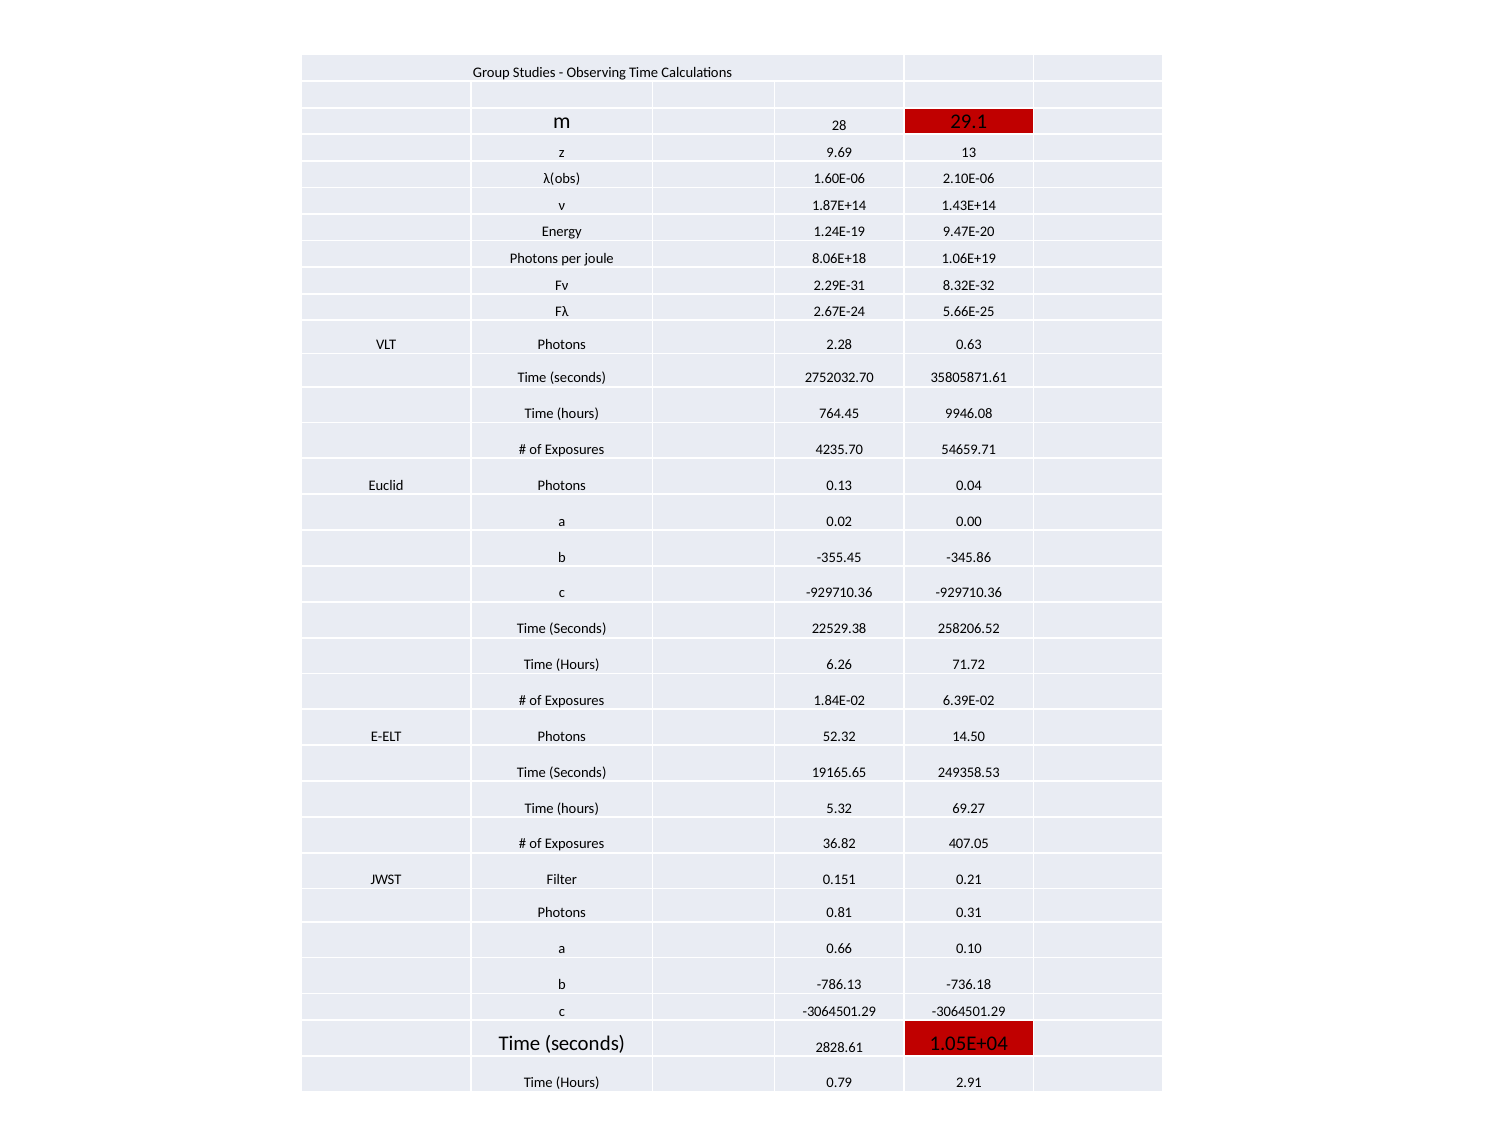

#
| Group Studies - Observing Time Calculations |  |  |  |  |  |
| --- | --- | --- | --- | --- | --- |
|  |  |  |  |  |  |
|  | m |  | 28 | 29.1 |  |
|  | z |  | 9.69 | 13 |  |
|  | λ(obs) |  | 1.60E-06 | 2.10E-06 |  |
|  | ν |  | 1.87E+14 | 1.43E+14 |  |
|  | Energy |  | 1.24E-19 | 9.47E-20 |  |
|  | Photons per joule |  | 8.06E+18 | 1.06E+19 |  |
|  | Fν |  | 2.29E-31 | 8.32E-32 |  |
|  | Fλ |  | 2.67E-24 | 5.66E-25 |  |
| VLT | Photons |  | 2.28 | 0.63 |  |
|  | Time (seconds) |  | 2752032.70 | 35805871.61 |  |
|  | Time (hours) |  | 764.45 | 9946.08 |  |
|  | # of Exposures |  | 4235.70 | 54659.71 |  |
| Euclid | Photons |  | 0.13 | 0.04 |  |
|  | a |  | 0.02 | 0.00 |  |
|  | b |  | -355.45 | -345.86 |  |
|  | c |  | -929710.36 | -929710.36 |  |
|  | Time (Seconds) |  | 22529.38 | 258206.52 |  |
|  | Time (Hours) |  | 6.26 | 71.72 |  |
|  | # of Exposures |  | 1.84E-02 | 6.39E-02 |  |
| E-ELT | Photons |  | 52.32 | 14.50 |  |
|  | Time (Seconds) |  | 19165.65 | 249358.53 |  |
|  | Time (hours) |  | 5.32 | 69.27 |  |
|  | # of Exposures |  | 36.82 | 407.05 |  |
| JWST | Filter |  | 0.151 | 0.21 |  |
|  | Photons |  | 0.81 | 0.31 |  |
|  | a |  | 0.66 | 0.10 |  |
|  | b |  | -786.13 | -736.18 |  |
|  | c |  | -3064501.29 | -3064501.29 |  |
|  | Time (seconds) |  | 2828.61 | 1.05E+04 |  |
|  | Time (Hours) |  | 0.79 | 2.91 |  |